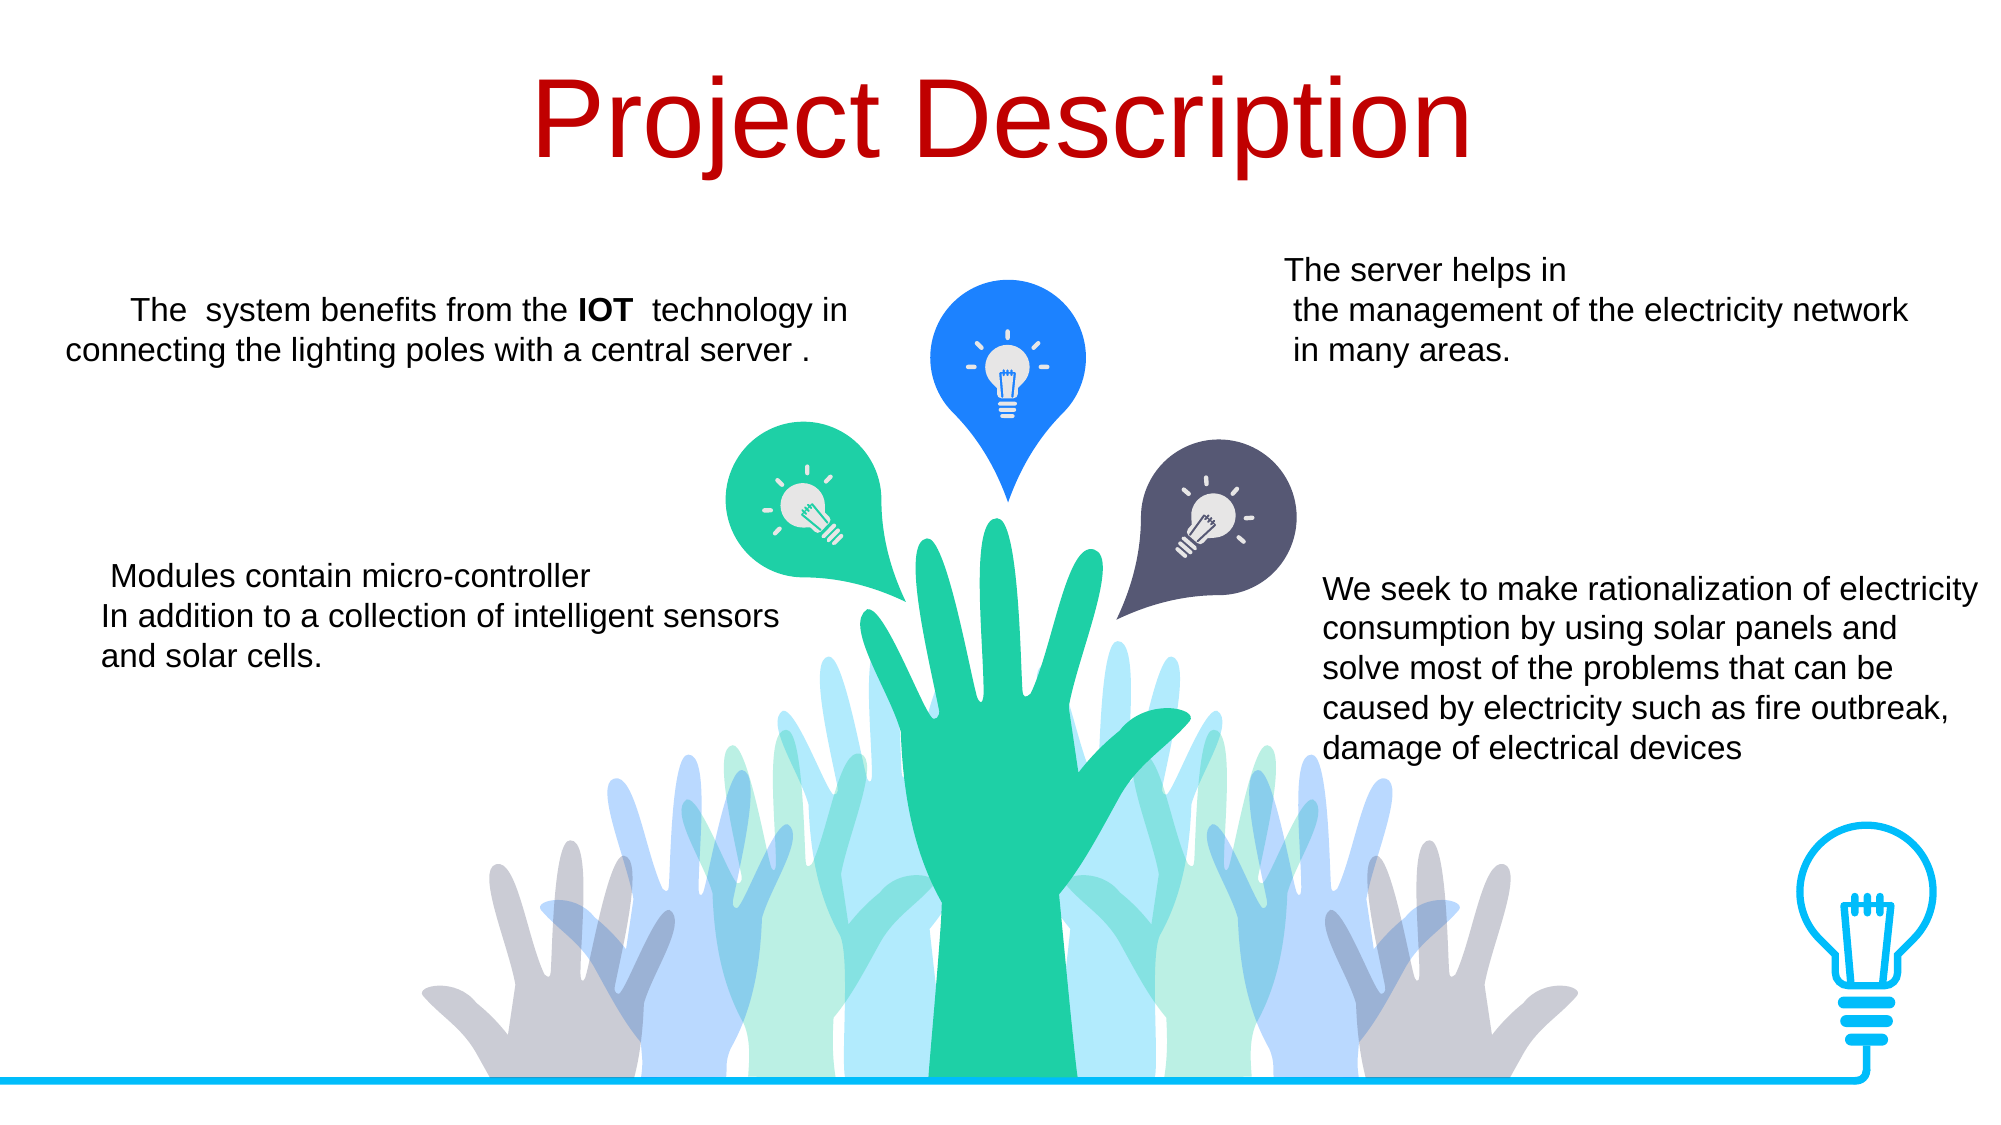

Project Description
The server helps in
 the management of the electricity network
 in many areas.

       The  system benefits from the IOT  technology in connecting the lighting poles with a central server .

       Modules contain micro-controller
      In addition to a collection of intelligent sensors
      and solar cells.
We seek to make rationalization of electricity consumption by using solar panels and solve most of the problems that can be caused by electricity such as fire outbreak, damage of electrical devices